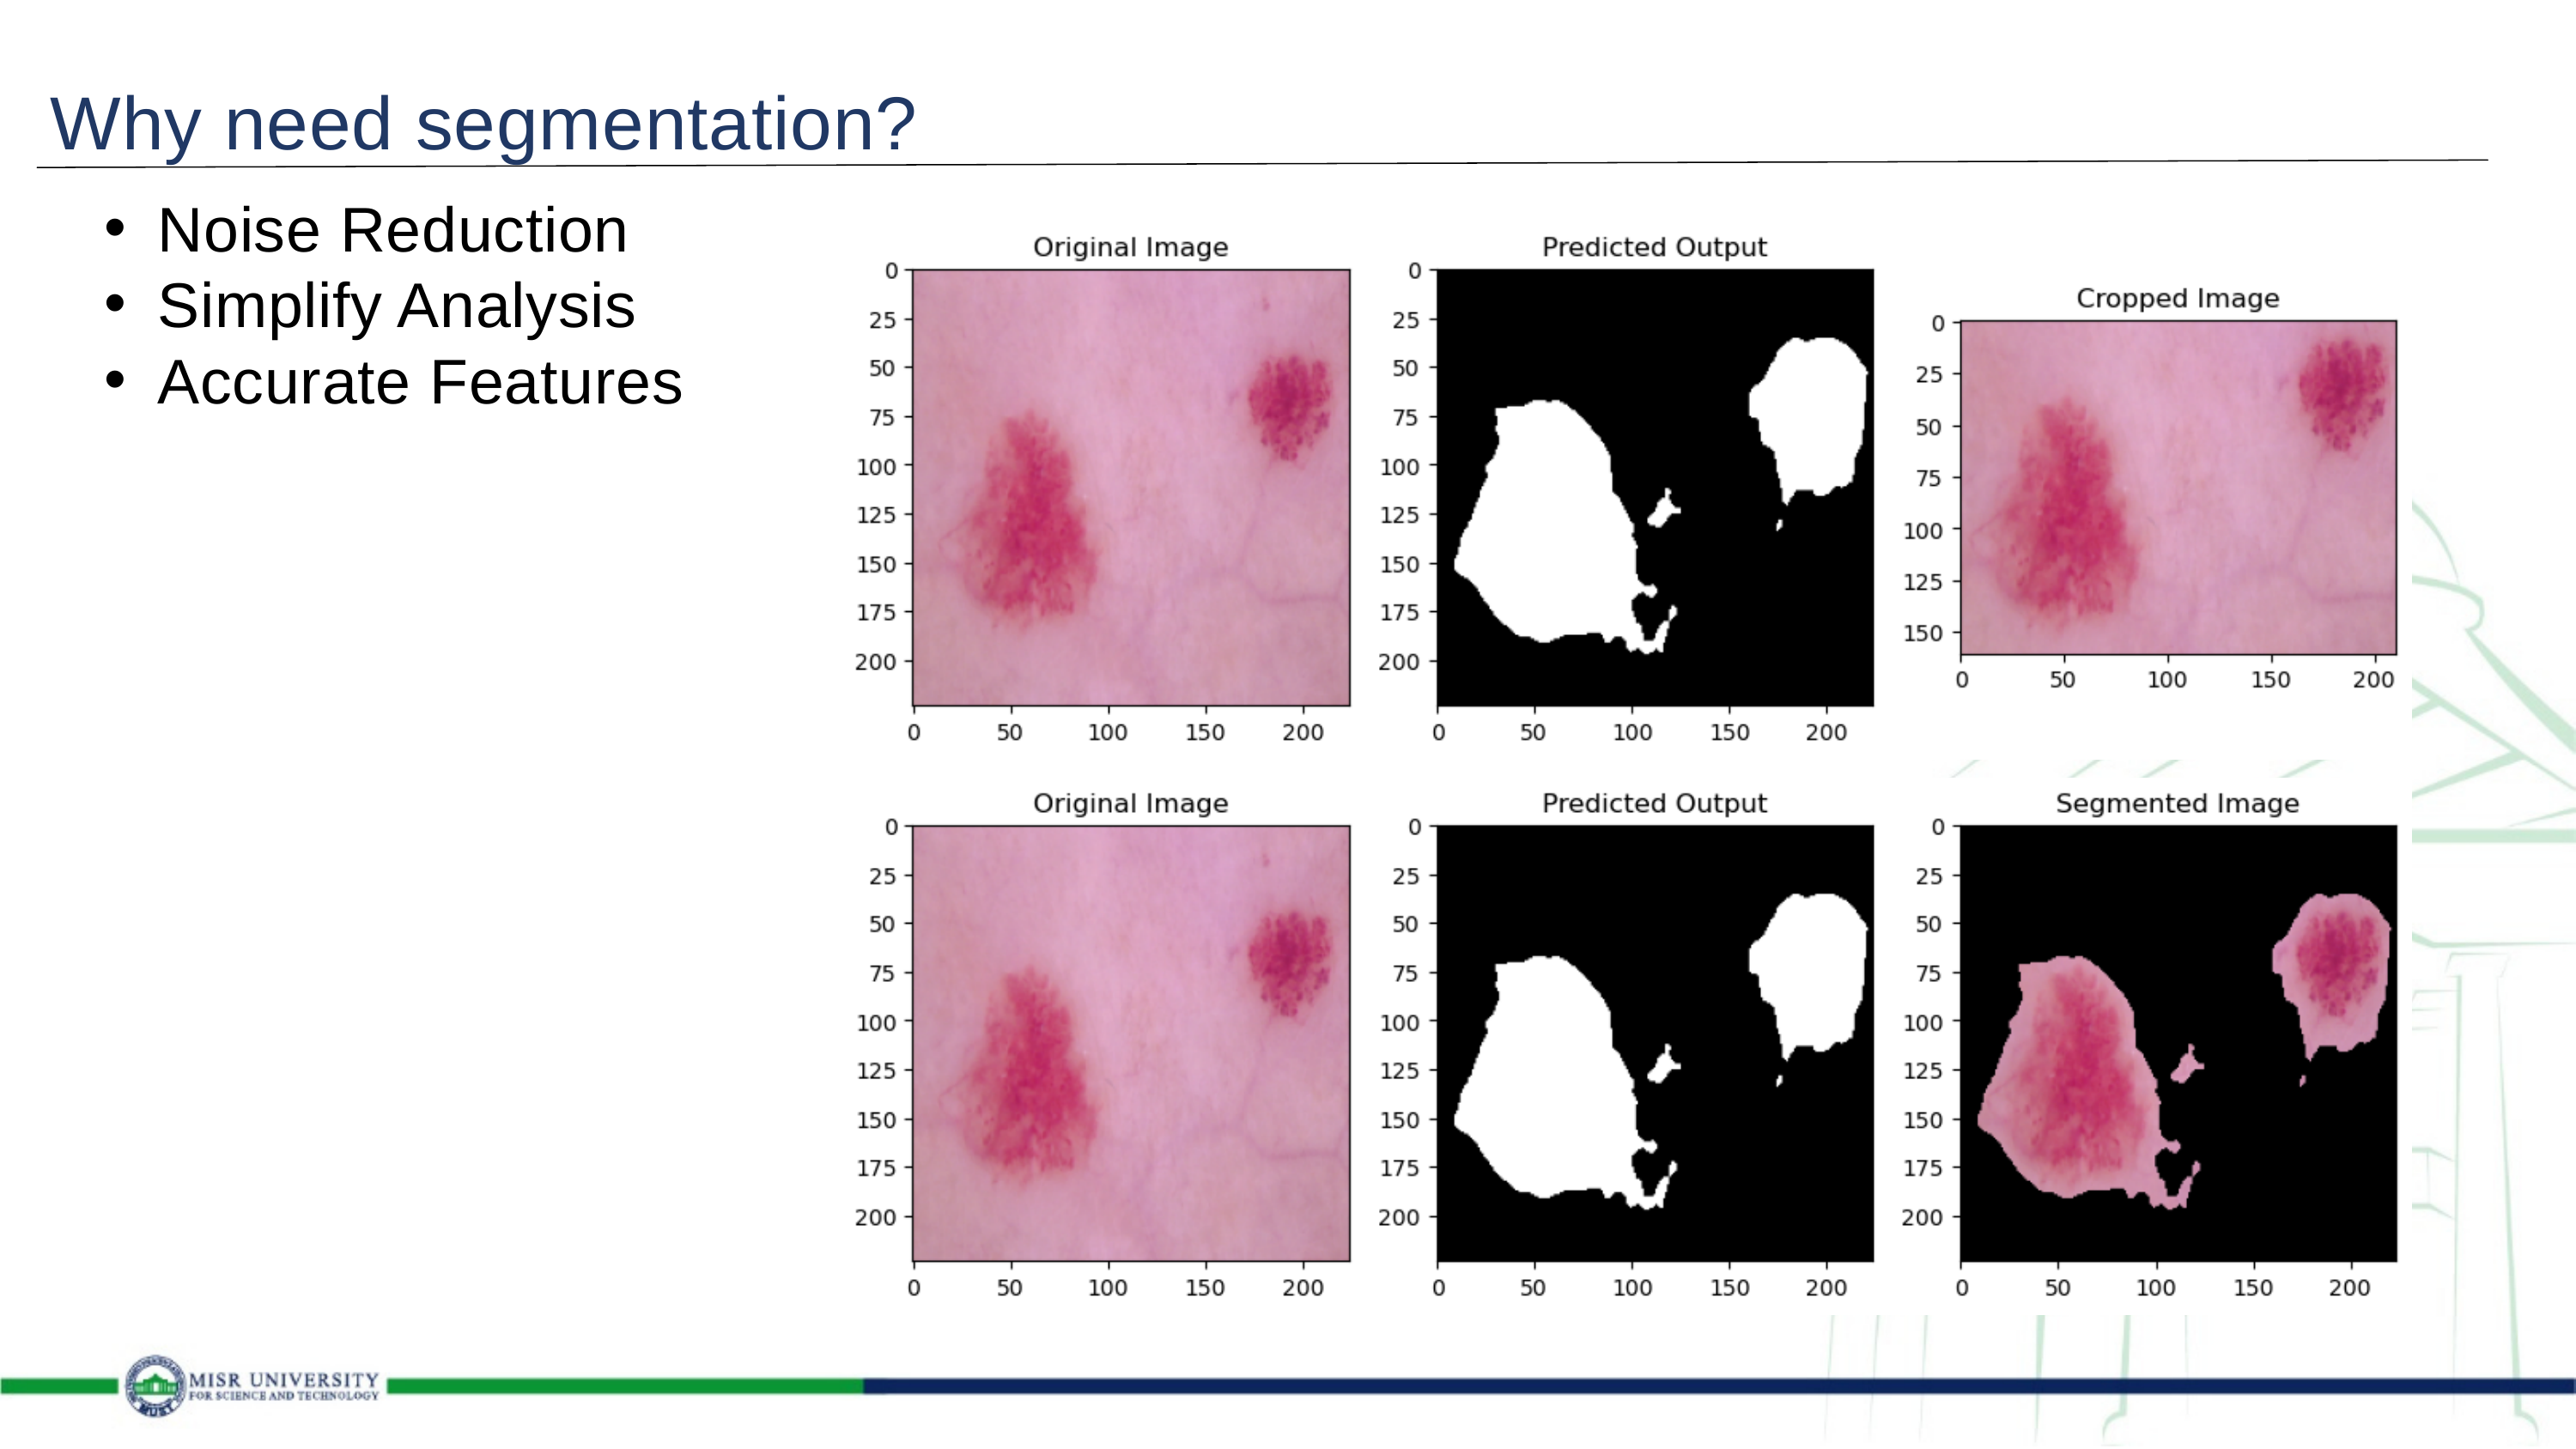

Why need segmentation?

Noise Reduction
Simplify Analysis
Accurate Features